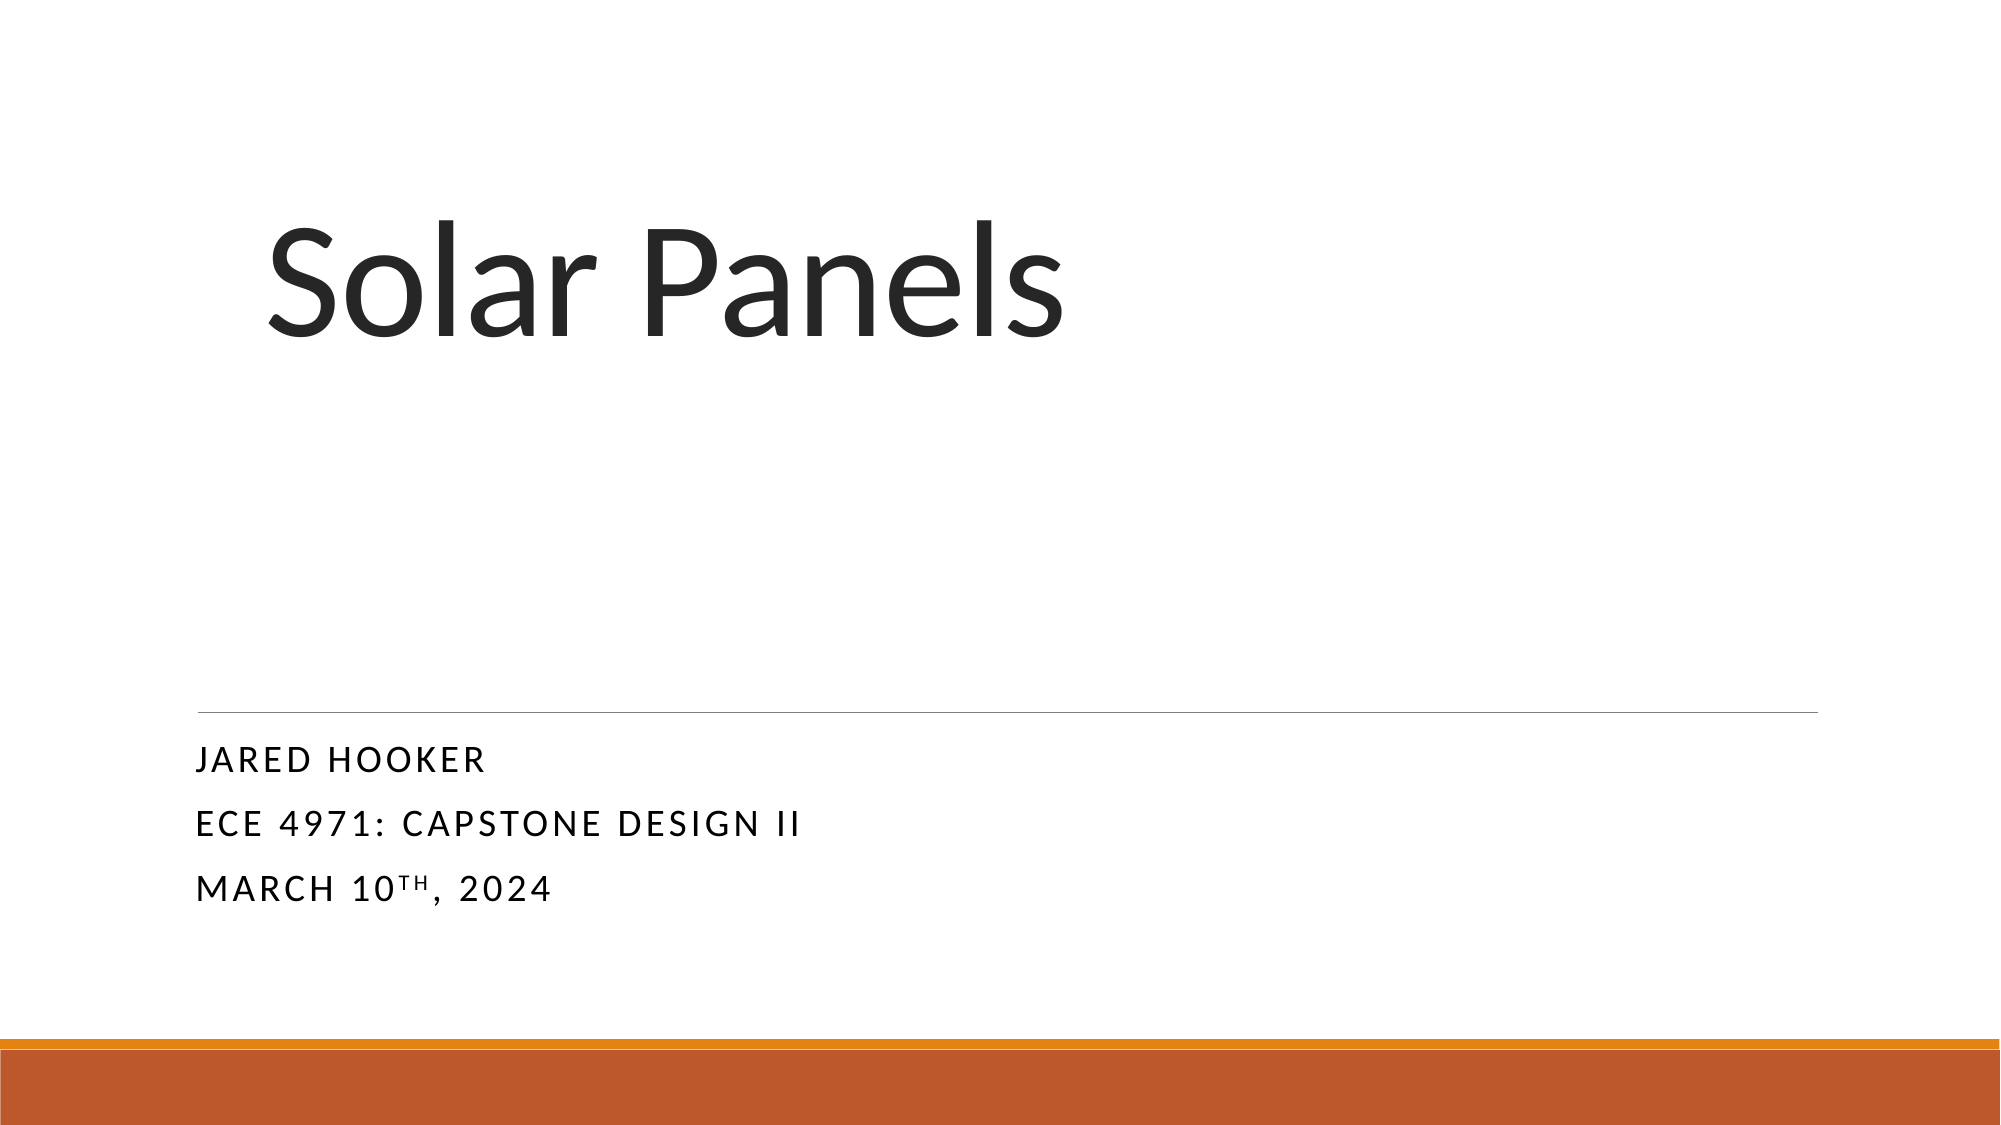

# Solar Panels
Jared Hooker
ECE 4971: Capstone Design II
March 10th, 2024